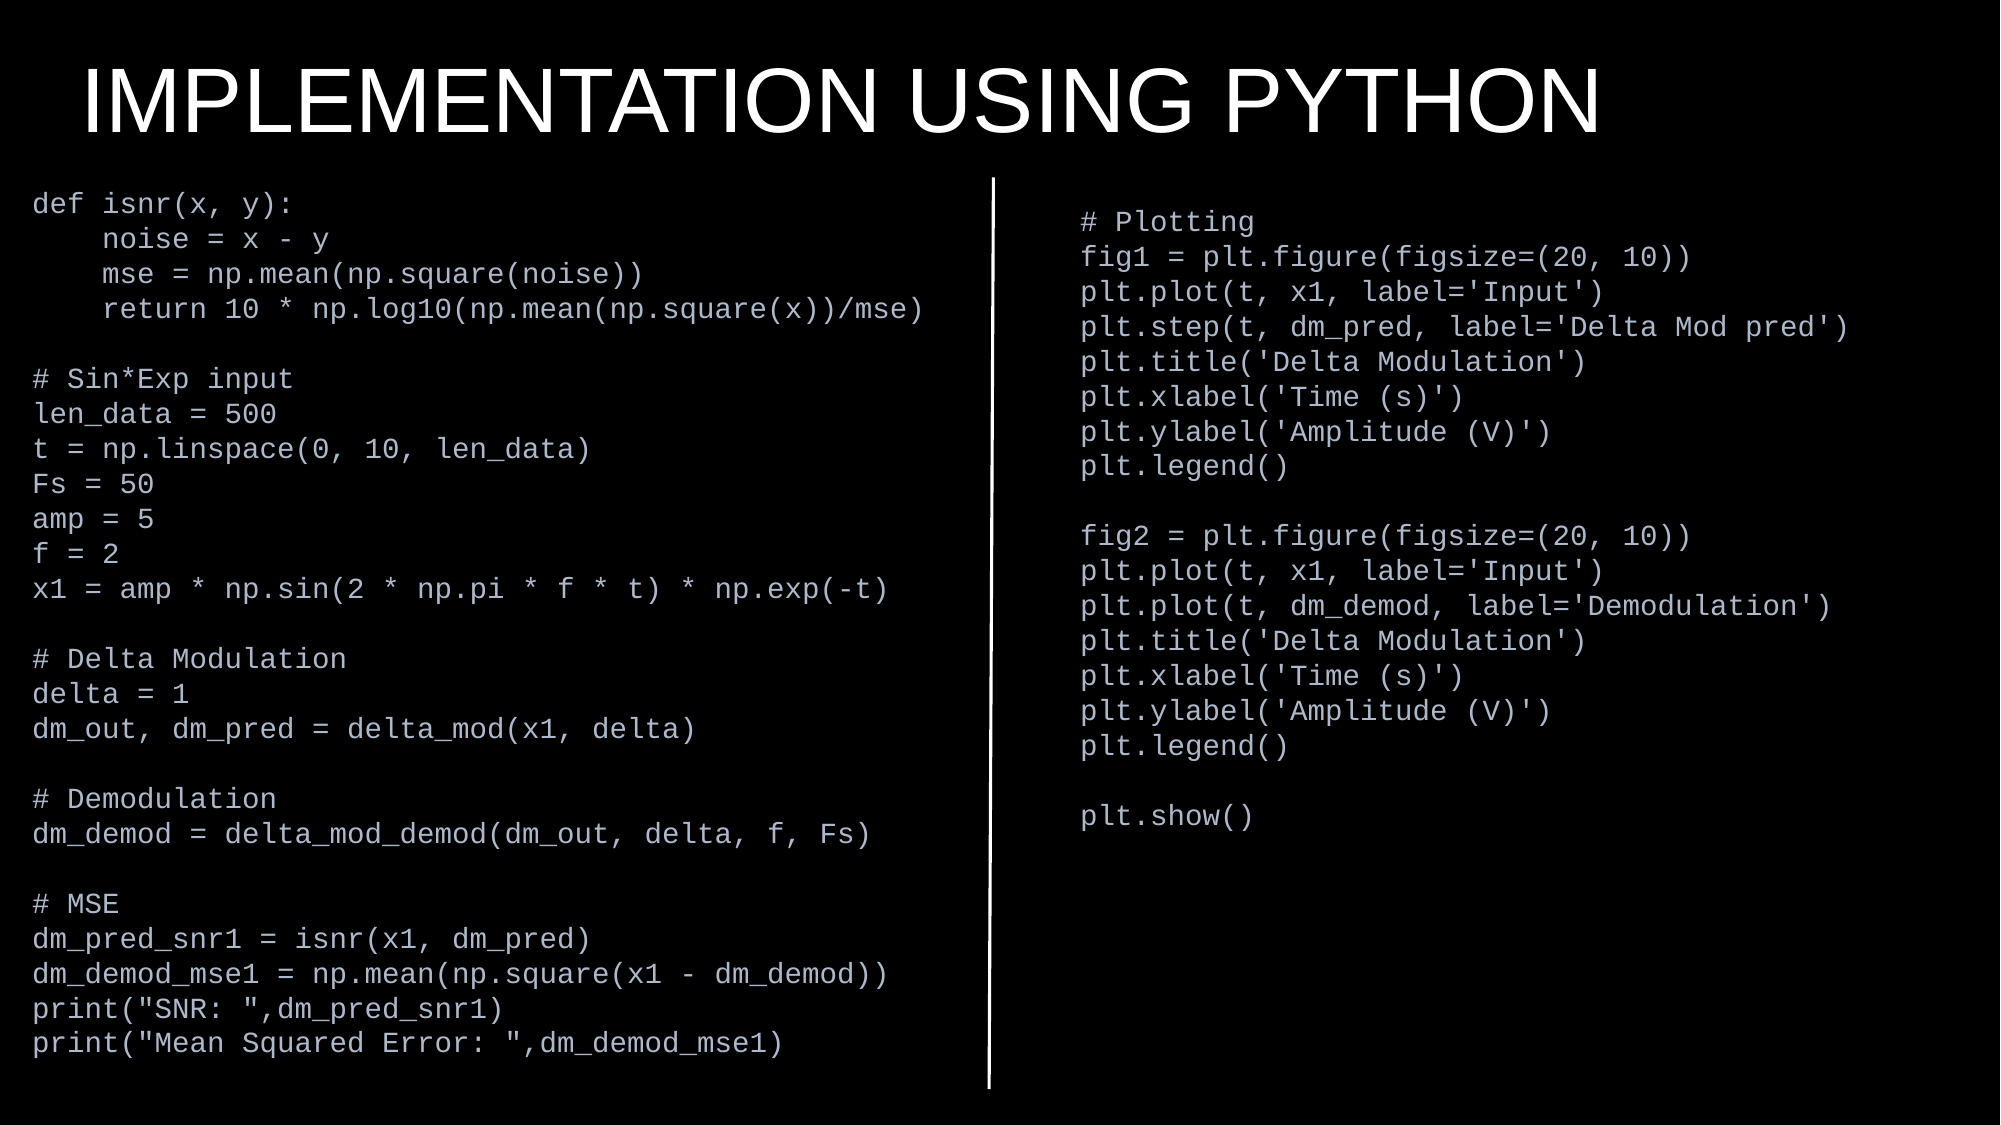

# IMPLEMENTATION USING PYTHON
def isnr(x, y):
    noise = x - y
    mse = np.mean(np.square(noise))
    return 10 * np.log10(np.mean(np.square(x))/mse)

# Sin*Exp input
len_data = 500
t = np.linspace(0, 10, len_data)
Fs = 50
amp = 5
f = 2
x1 = amp * np.sin(2 * np.pi * f * t) * np.exp(-t)
# Delta Modulation
delta = 1
dm_out, dm_pred = delta_mod(x1, delta)
# Demodulation
dm_demod = delta_mod_demod(dm_out, delta, f, Fs)
# MSE
dm_pred_snr1 = isnr(x1, dm_pred)
dm_demod_mse1 = np.mean(np.square(x1 - dm_demod))
print("SNR: ",dm_pred_snr1)
print("Mean Squared Error: ",dm_demod_mse1)
# Plotting
fig1 = plt.figure(figsize=(20, 10))
plt.plot(t, x1, label='Input')
plt.step(t, dm_pred, label='Delta Mod pred')
plt.title('Delta Modulation')
plt.xlabel('Time (s)')
plt.ylabel('Amplitude (V)')
plt.legend()
fig2 = plt.figure(figsize=(20, 10))
plt.plot(t, x1, label='Input')
plt.plot(t, dm_demod, label='Demodulation')
plt.title('Delta Modulation')
plt.xlabel('Time (s)')
plt.ylabel('Amplitude (V)')
plt.legend()
plt.show()